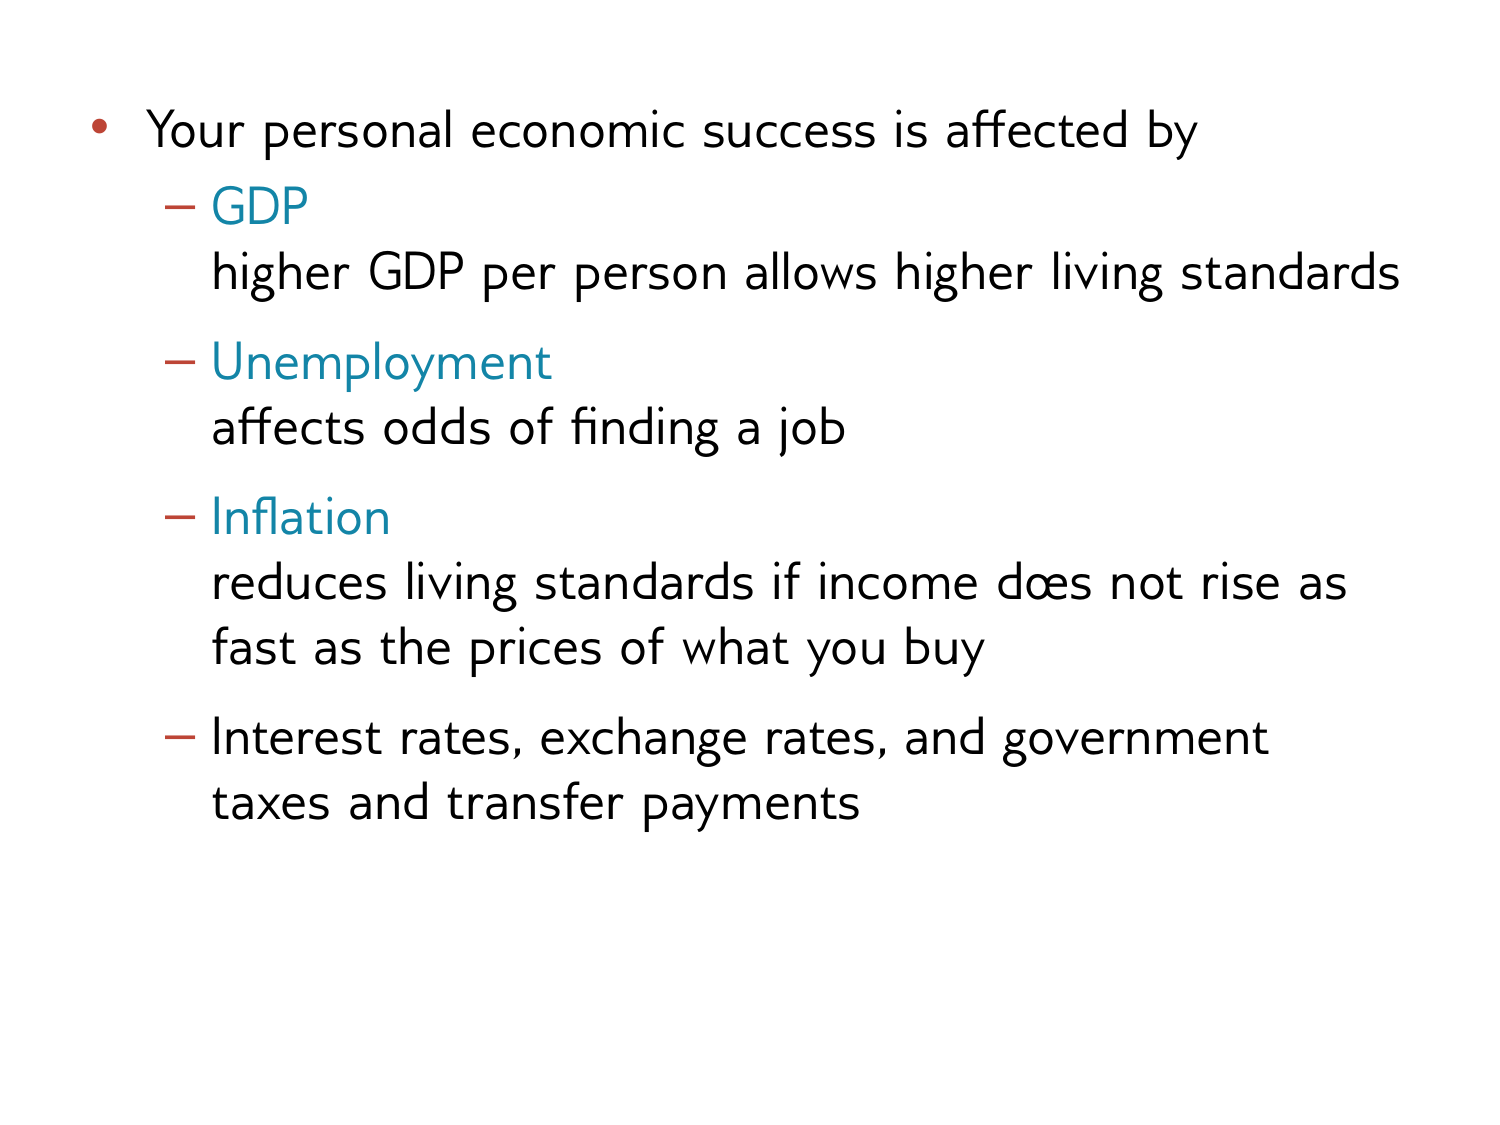

Your personal economic success is affected by
GDP
higher GDP per person allows higher living standards
Unemployment
affects odds of finding a job
Inflation
reduces living standards if income does not rise as fast as the prices of what you buy
Interest rates, exchange rates, and government taxes and transfer payments